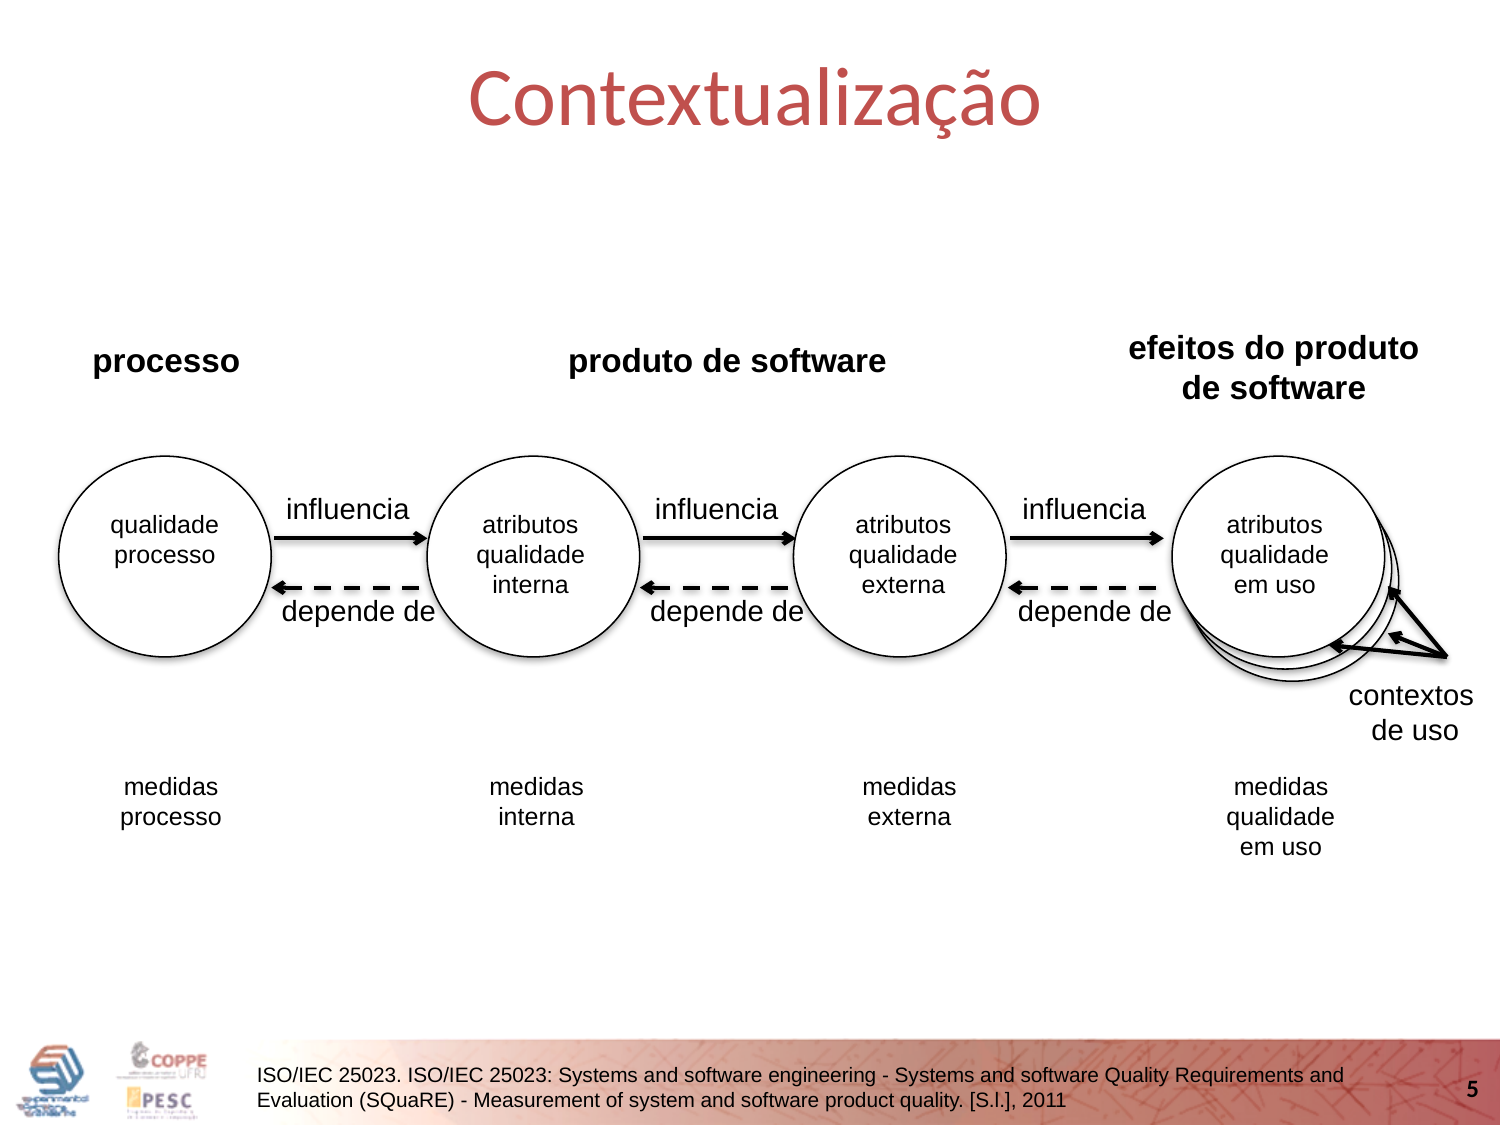

Contextualização

efeitos do produto
de software
processo
produto de software

influencia
depende de
influencia
depende de
influencia
depende de
qualidade
processo
atributos
qualidade
interna
atributos
qualidade
externa
atributos
qualidade
em uso
contextos
 de uso
medidas
processo
medidas
interna
medidas
externa
medidas
qualidade
em uso
ISO/IEC 25023. ISO/IEC 25023: Systems and software engineering - Systems and software Quality Requirements and Evaluation (SQuaRE) - Measurement of system and software product quality. [S.l.], 2011